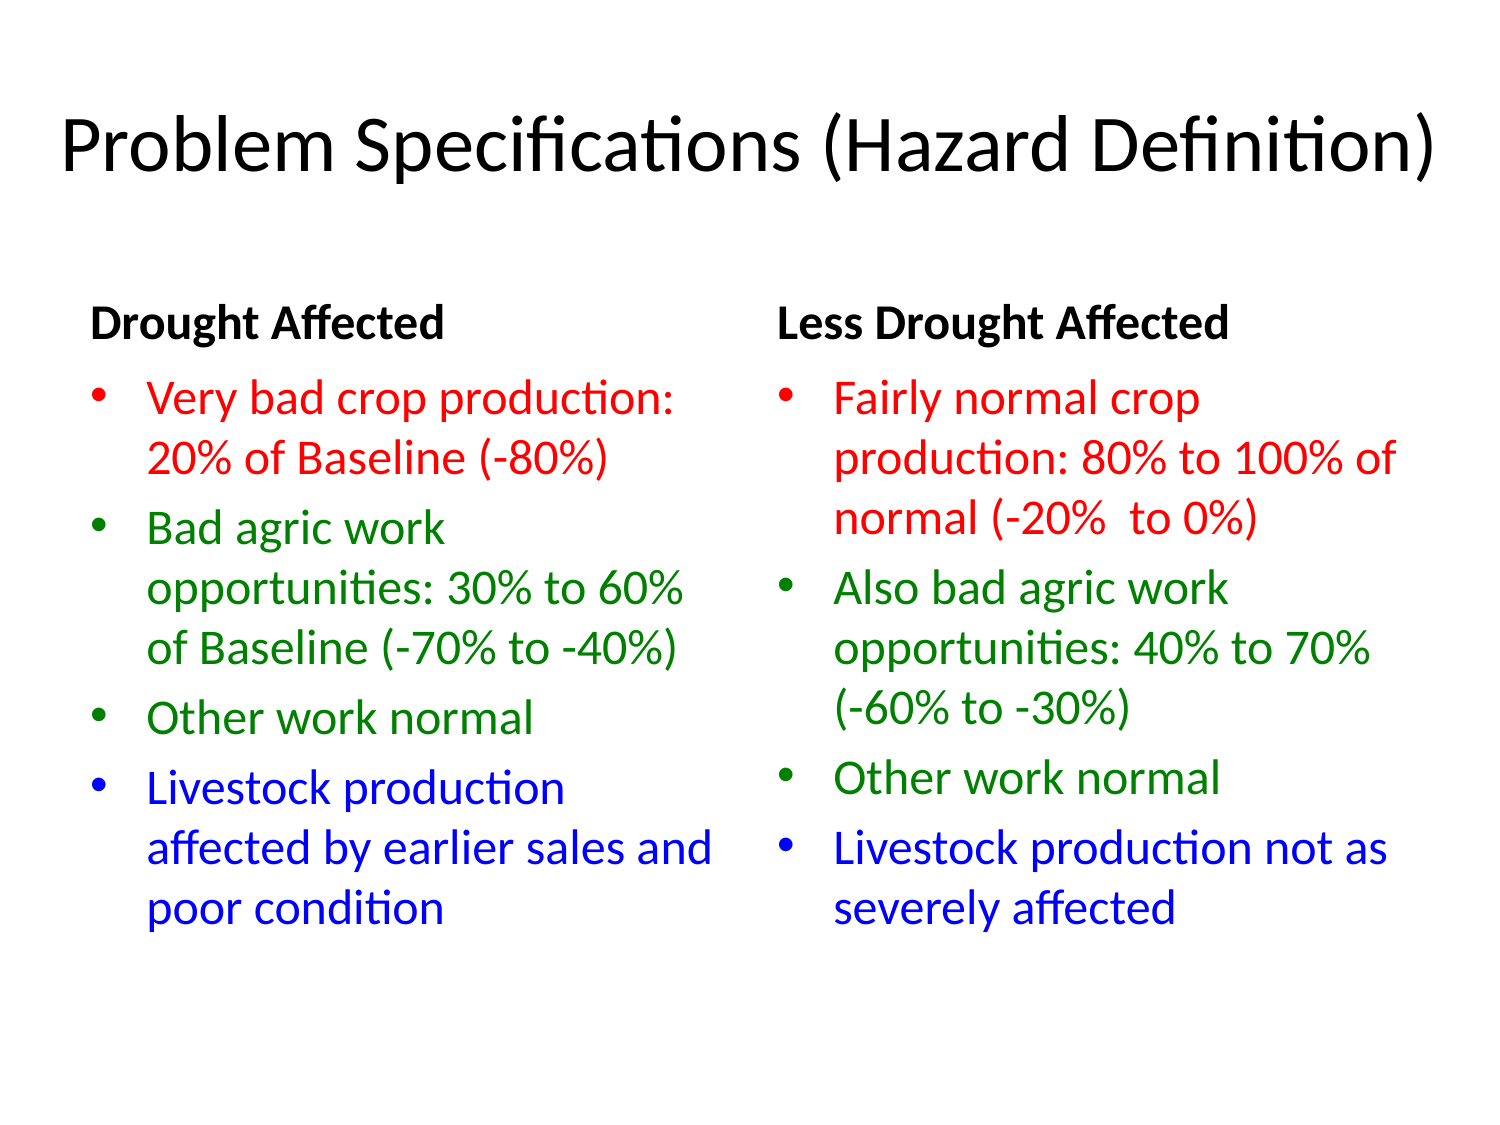

# Problem Specifications (Hazard Definition)
Drought Affected
Less Drought Affected
Very bad crop production: 20% of Baseline (-80%)
Bad agric work opportunities: 30% to 60% of Baseline (-70% to -40%)
Other work normal
Livestock production affected by earlier sales and poor condition
Fairly normal crop production: 80% to 100% of normal (-20%  to 0%)
Also bad agric work opportunities: 40% to 70% (-60% to -30%)
Other work normal
Livestock production not as severely affected